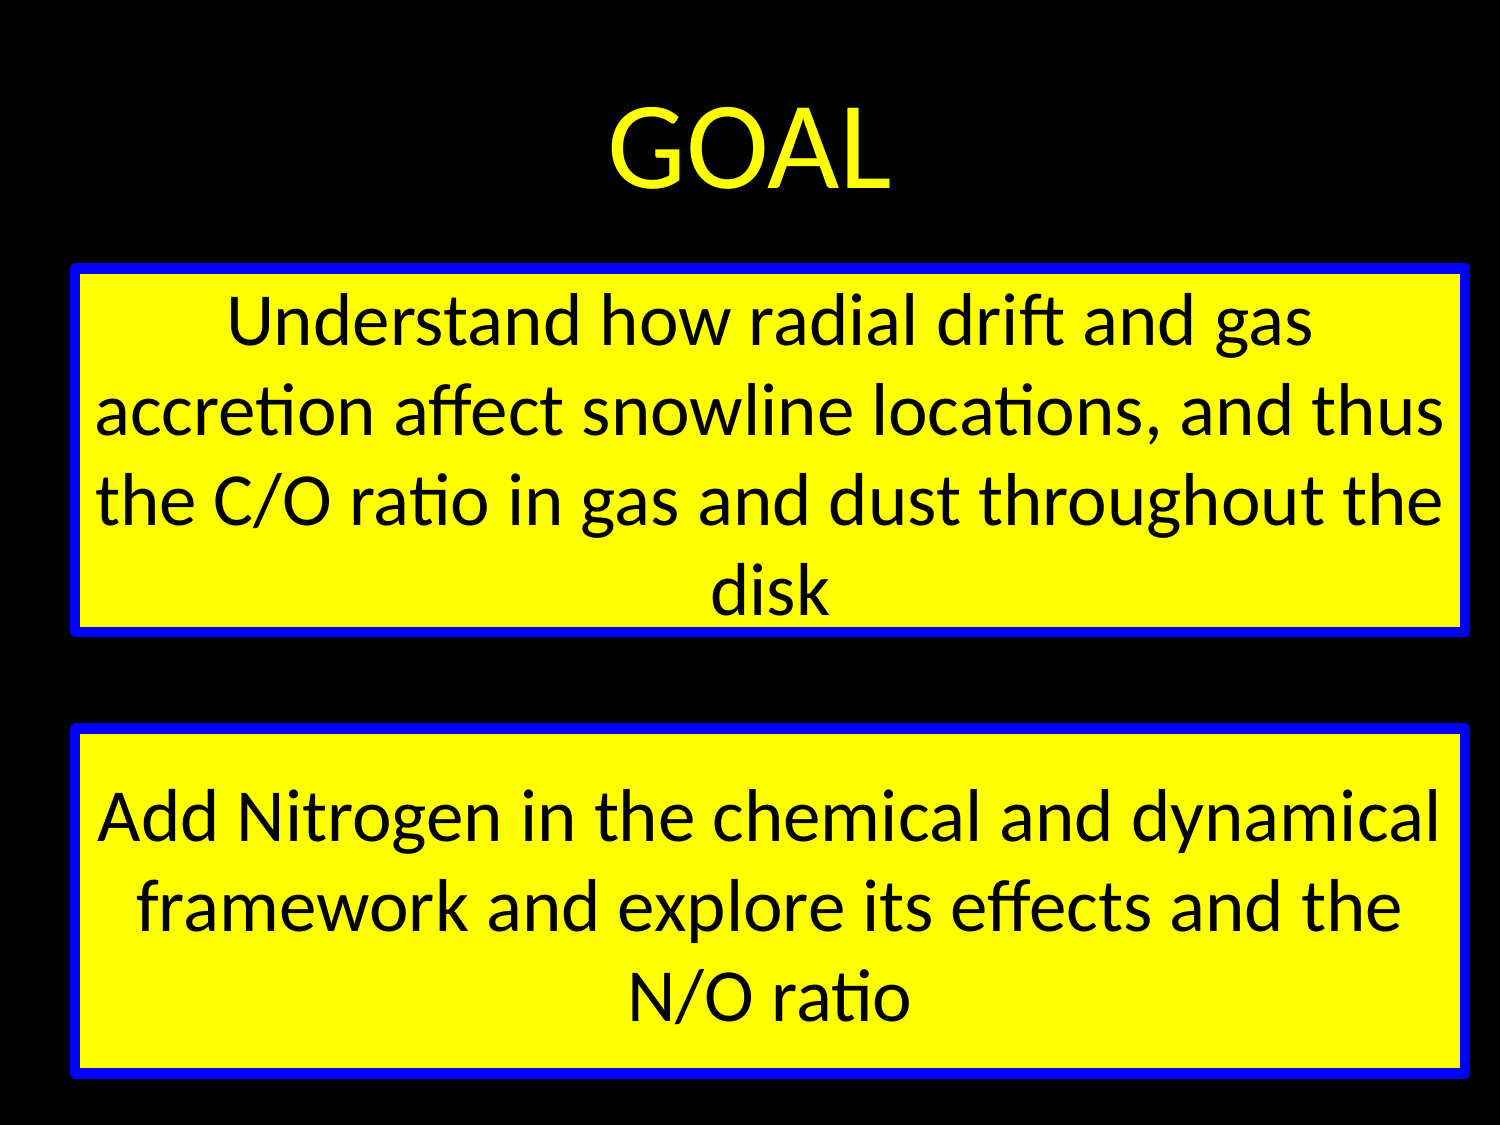

GOAL
# Understand how radial drift and gas accretion affect snowline locations, and thus the C/O ratio in gas and dust throughout the disk
Add Nitrogen in the chemical and dynamical framework and explore its effects and the N/O ratio